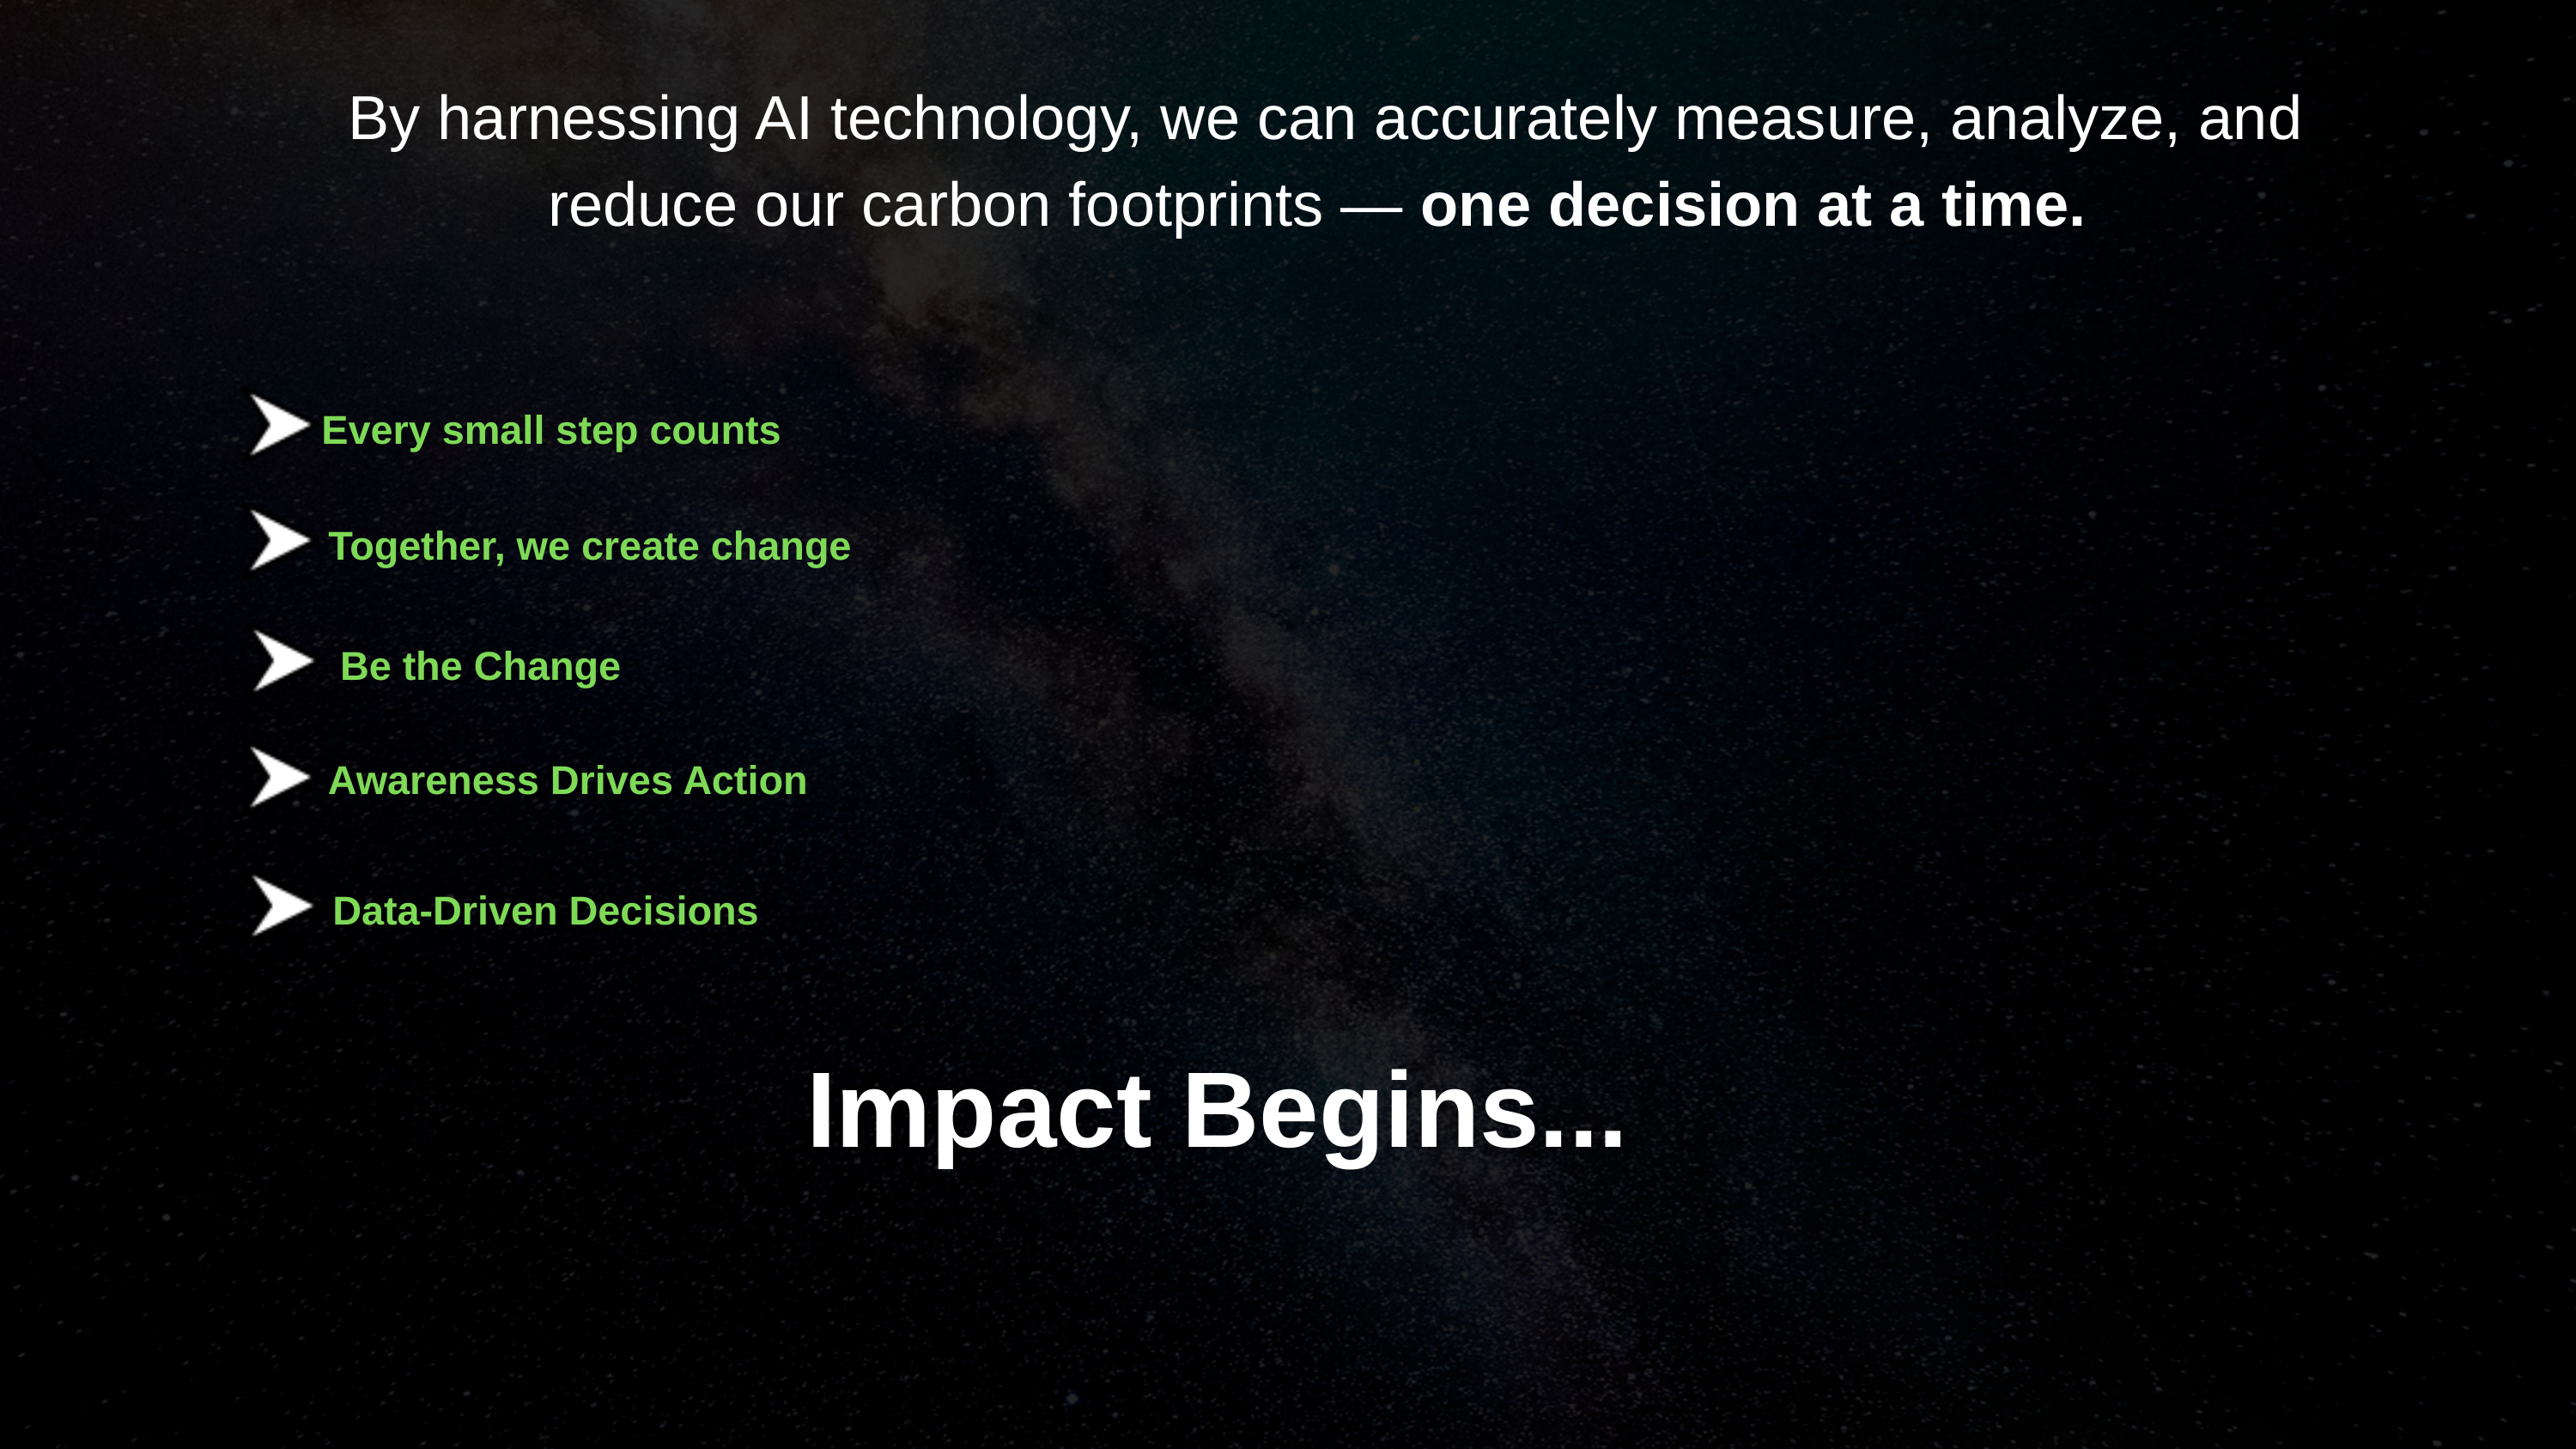

By harnessing AI technology, we can accurately measure, analyze, and
reduce our carbon footprints — one decision at a time.

 Every small step counts

 Together, we create change

 Be the Change

Awareness Drives Action

Data-Driven Decisions
Impact Begins...